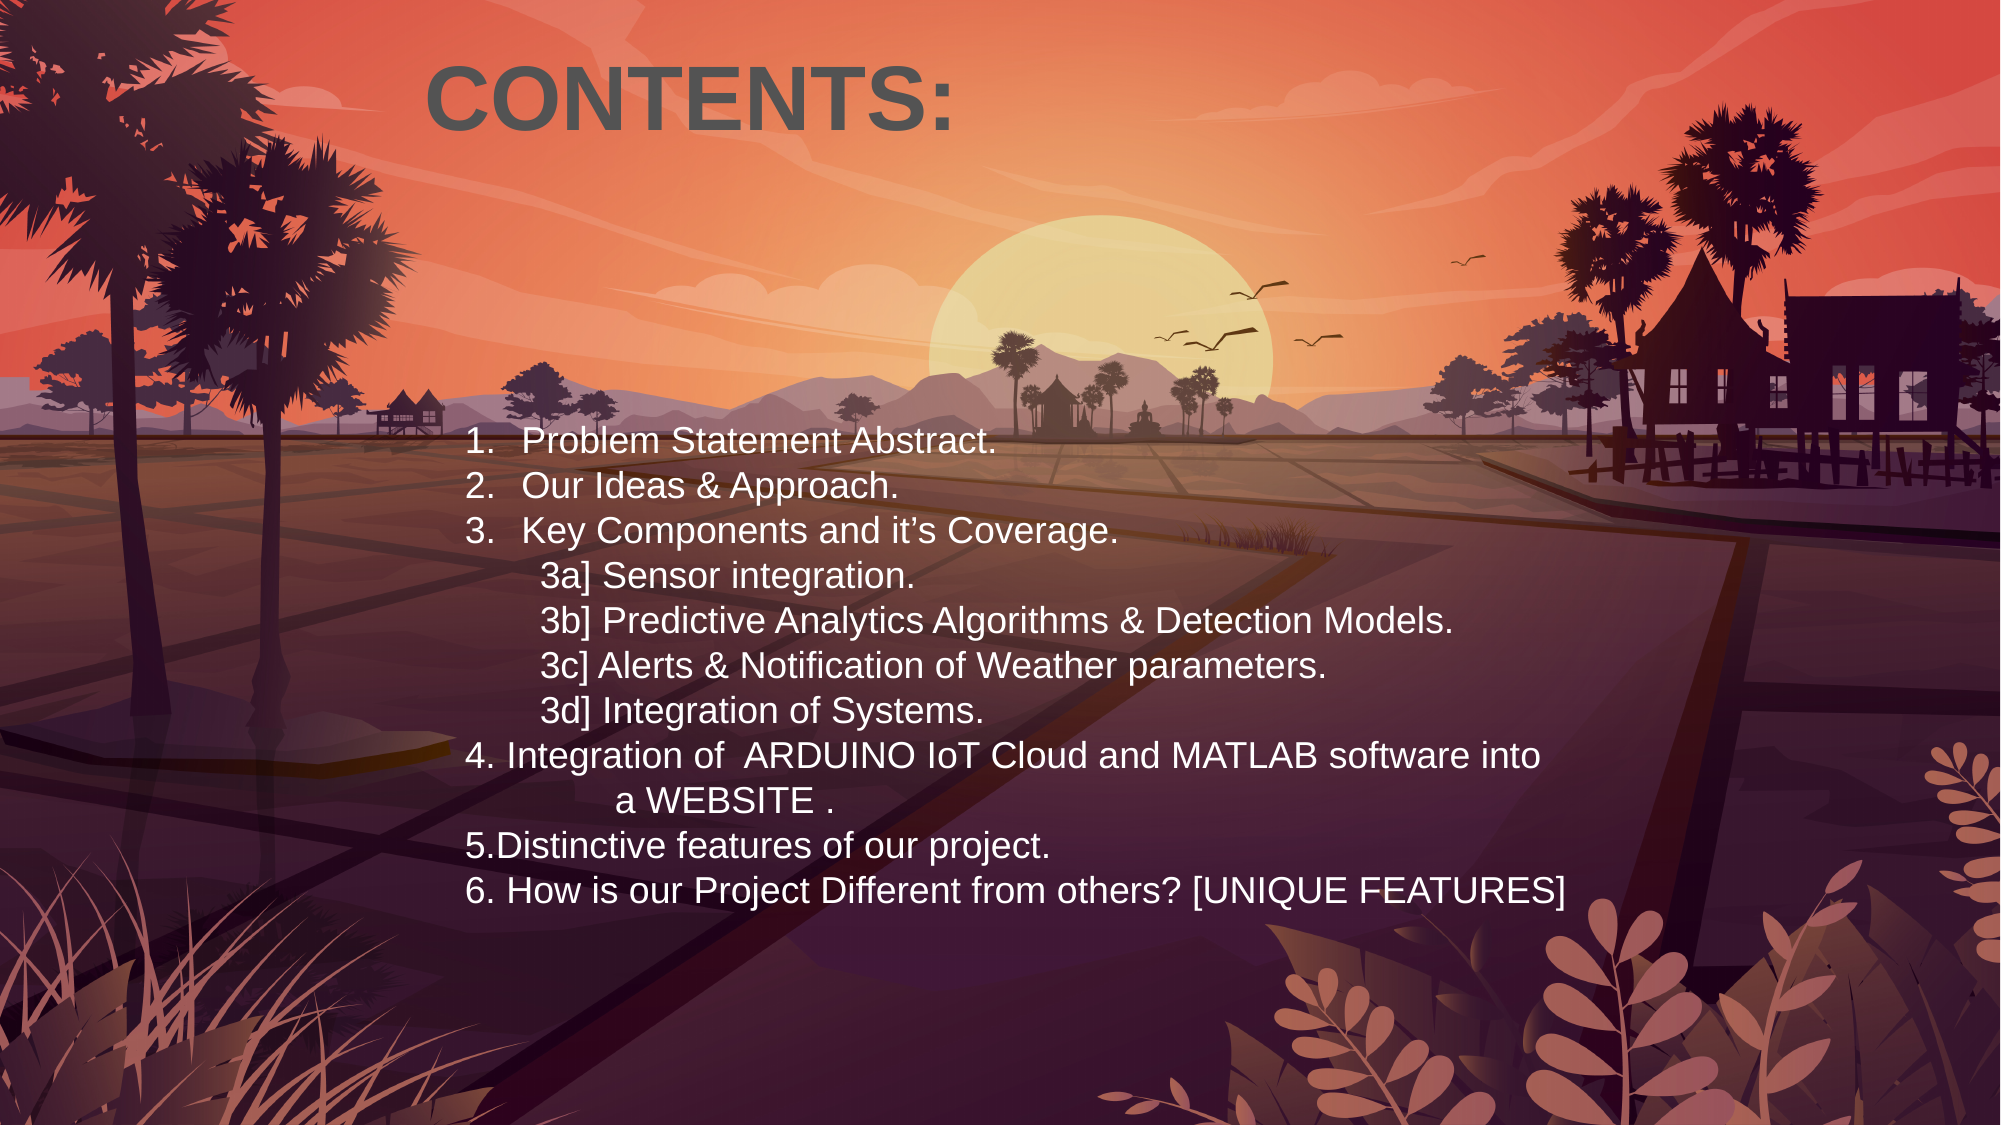

CONTENTS:

Problem Statement Abstract.
Our Ideas & Approach.
Key Components and it’s Coverage.
3a] Sensor integration.
3b] Predictive Analytics Algorithms & Detection Models.
3c] Alerts & Notification of Weather parameters.
3d] Integration of Systems.
4. Integration of  ARDUINO IoT Cloud and MATLAB software into 	a WEBSITE .
5.Distinctive features of our project.
6. How is our Project Different from others? [UNIQUE FEATURES]